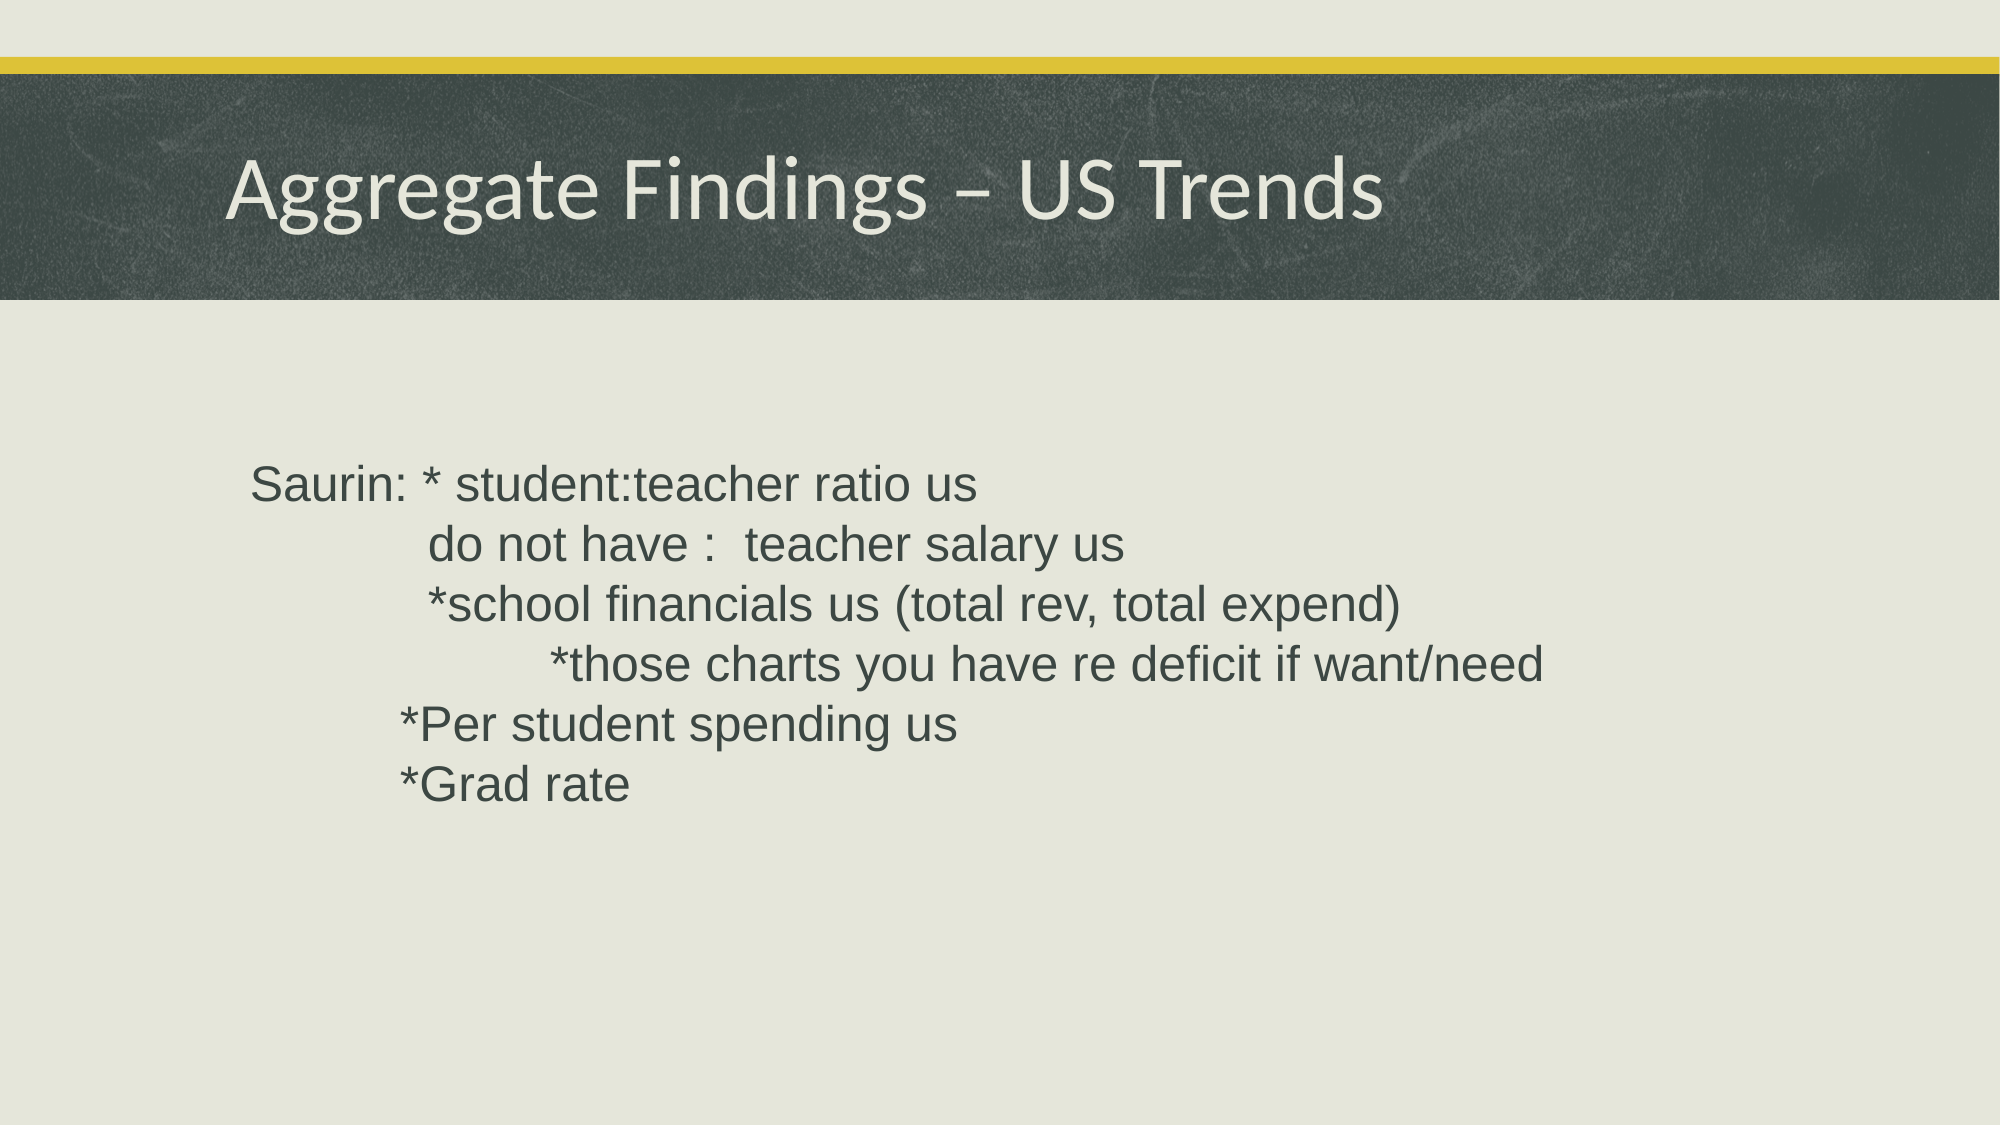

# Aggregate Findings – US Trends

Saurin: * student:teacher ratio us
	  do not have :  teacher salary us
	  *school financials us (total rev, total expend)
		*those charts you have re deficit if want/need
	*Per student spending us
	*Grad rate